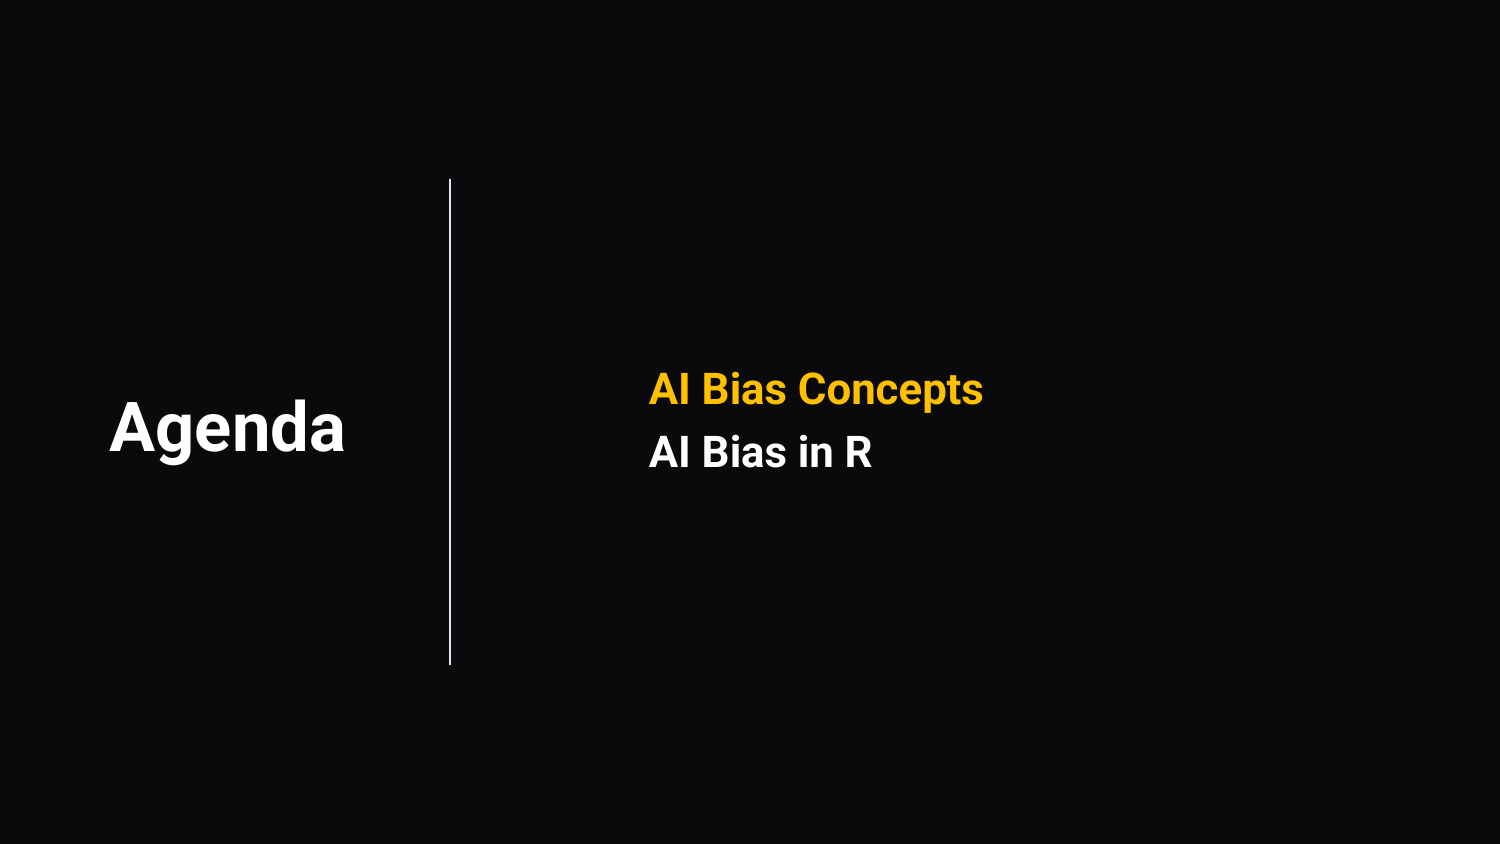

AI Bias Concepts
AI Bias in R